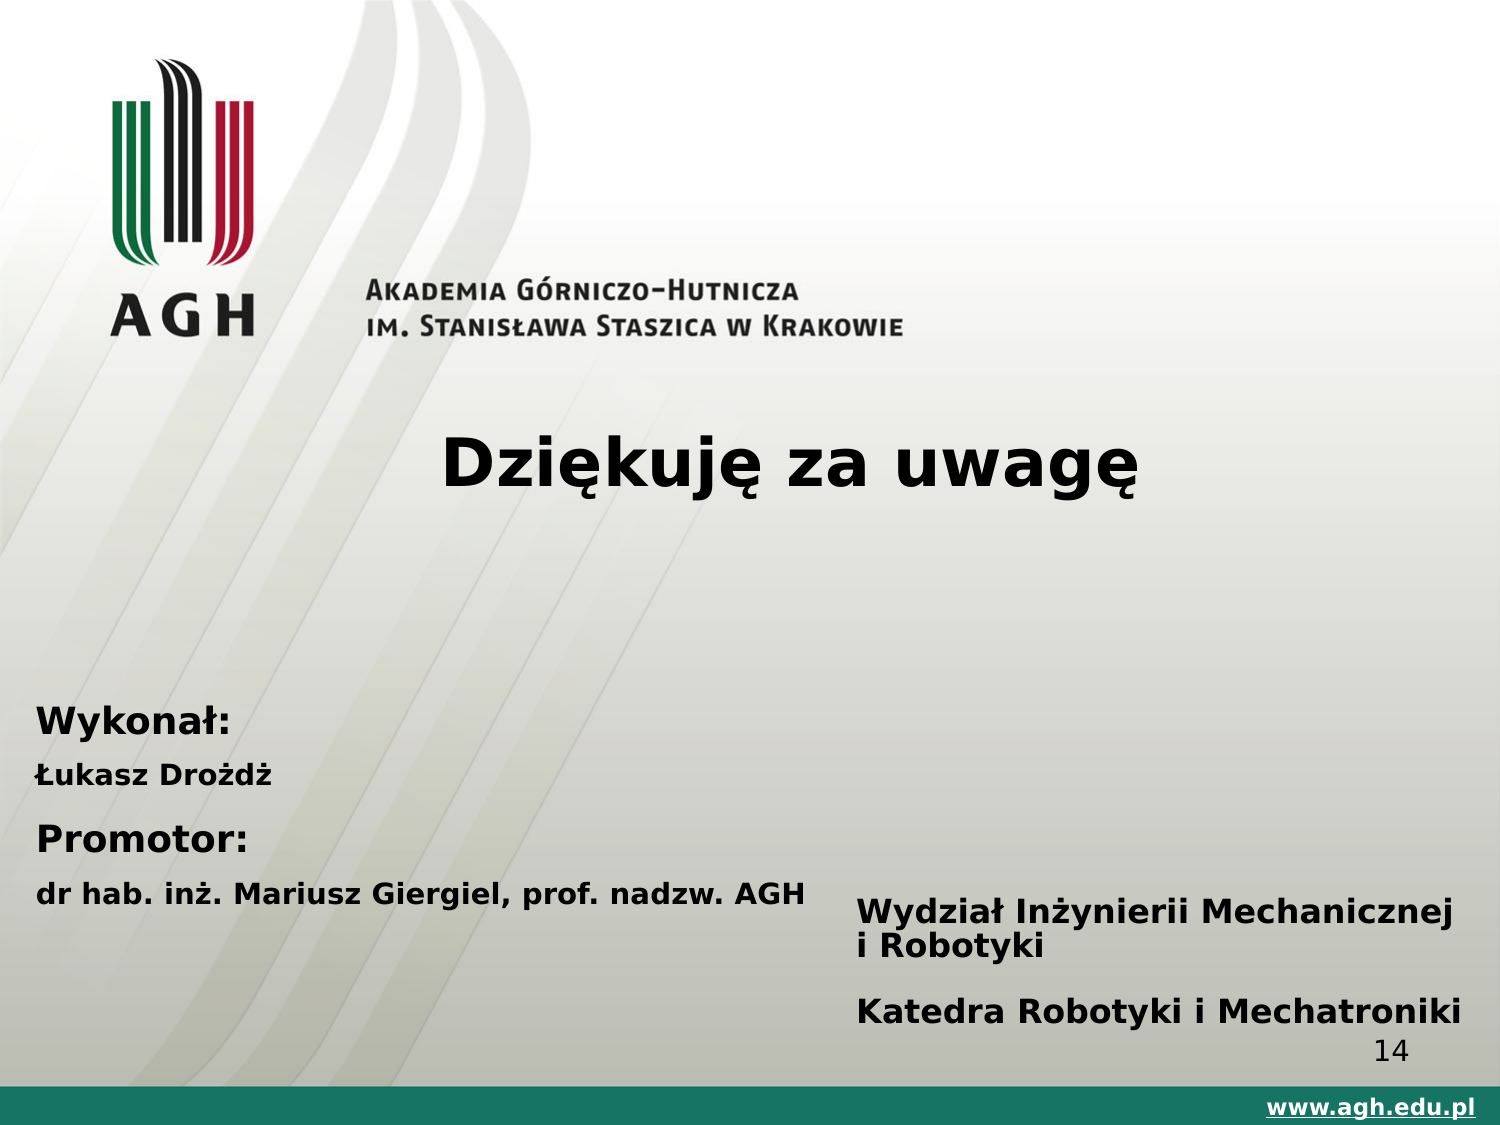

# Dziękuję za uwagę
Wykonał:
Łukasz Drożdż
Promotor:
dr hab. inż. Mariusz Giergiel, prof. nadzw. AGH
Wydział Inżynierii Mechanicznej i Robotyki

Katedra Robotyki i Mechatroniki
14
www.agh.edu.pl